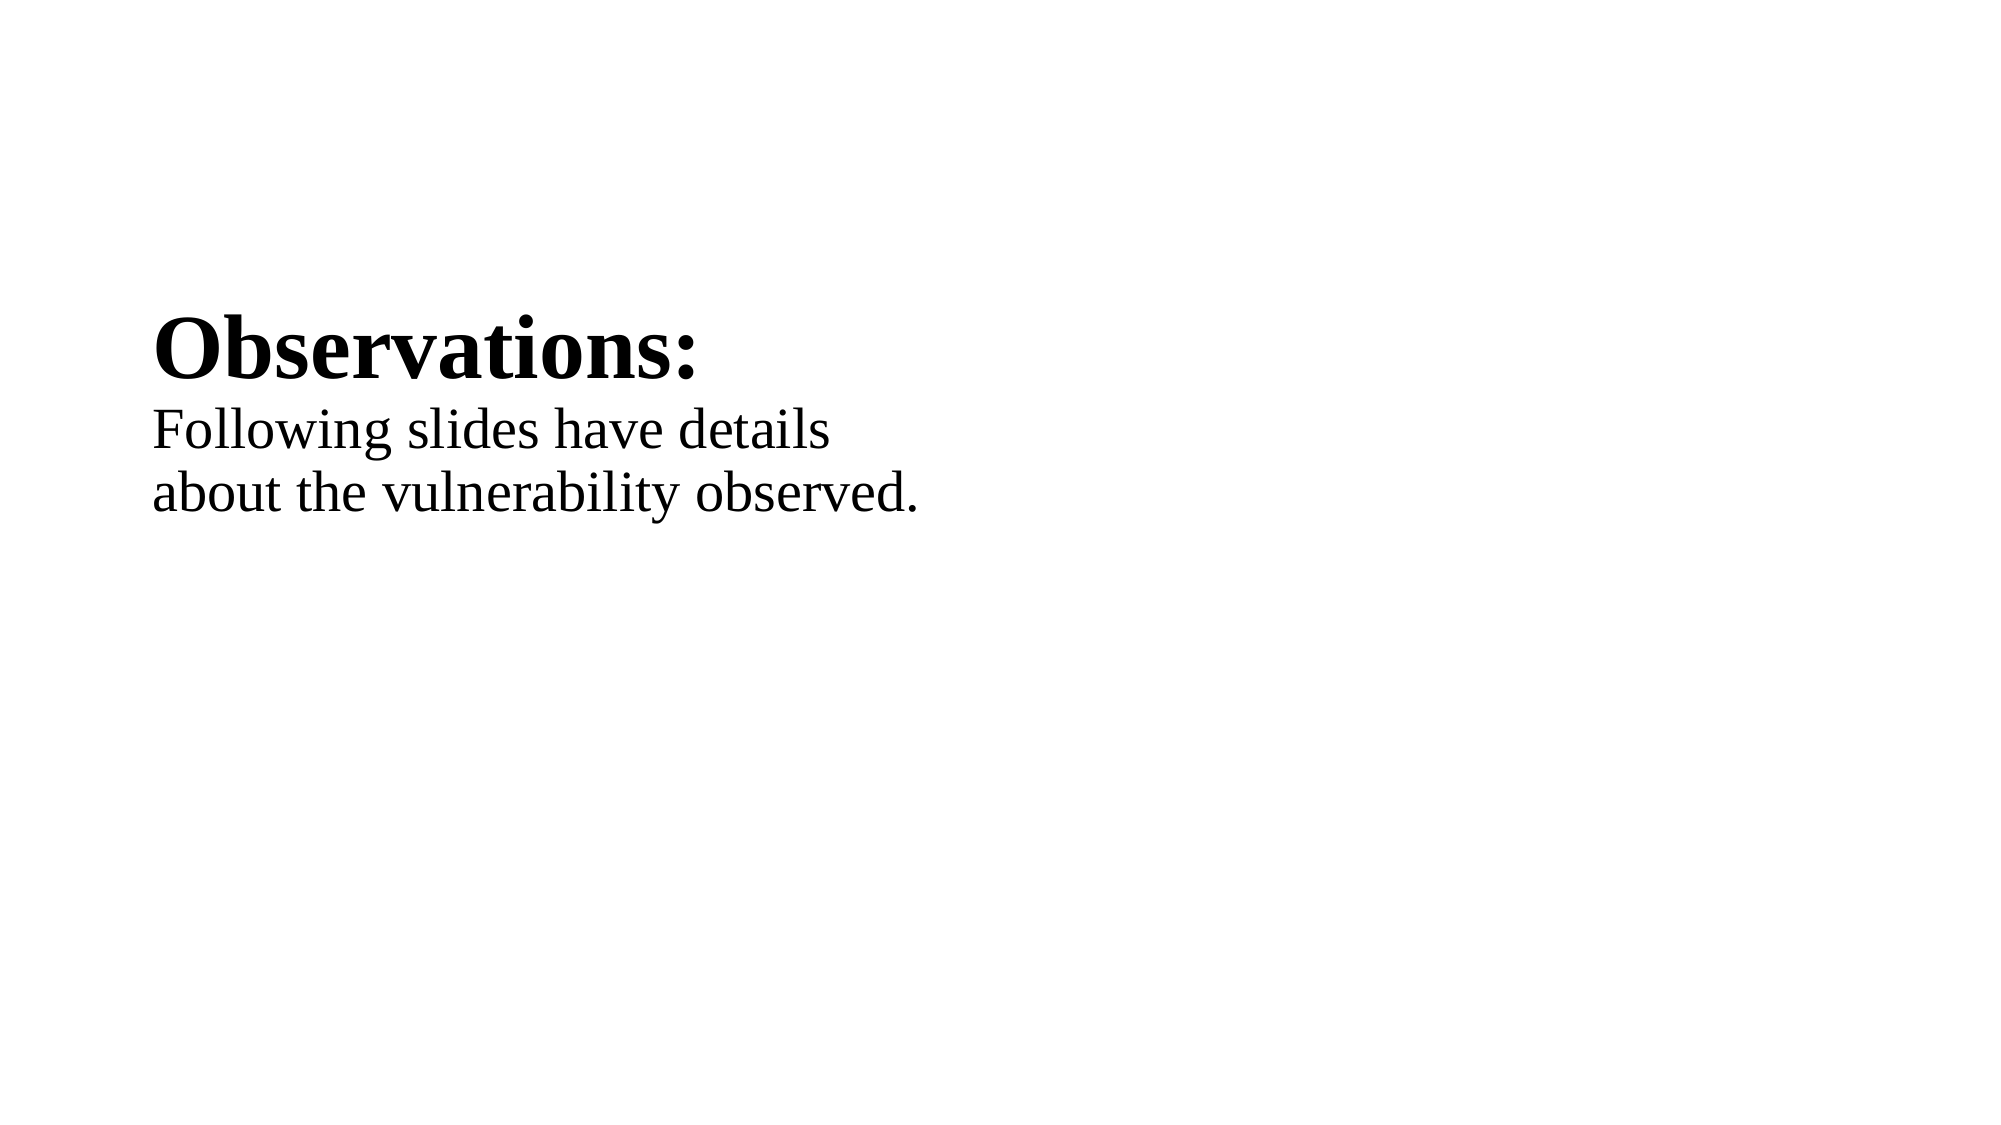

# Observations: Following slides have details about the vulnerability observed.